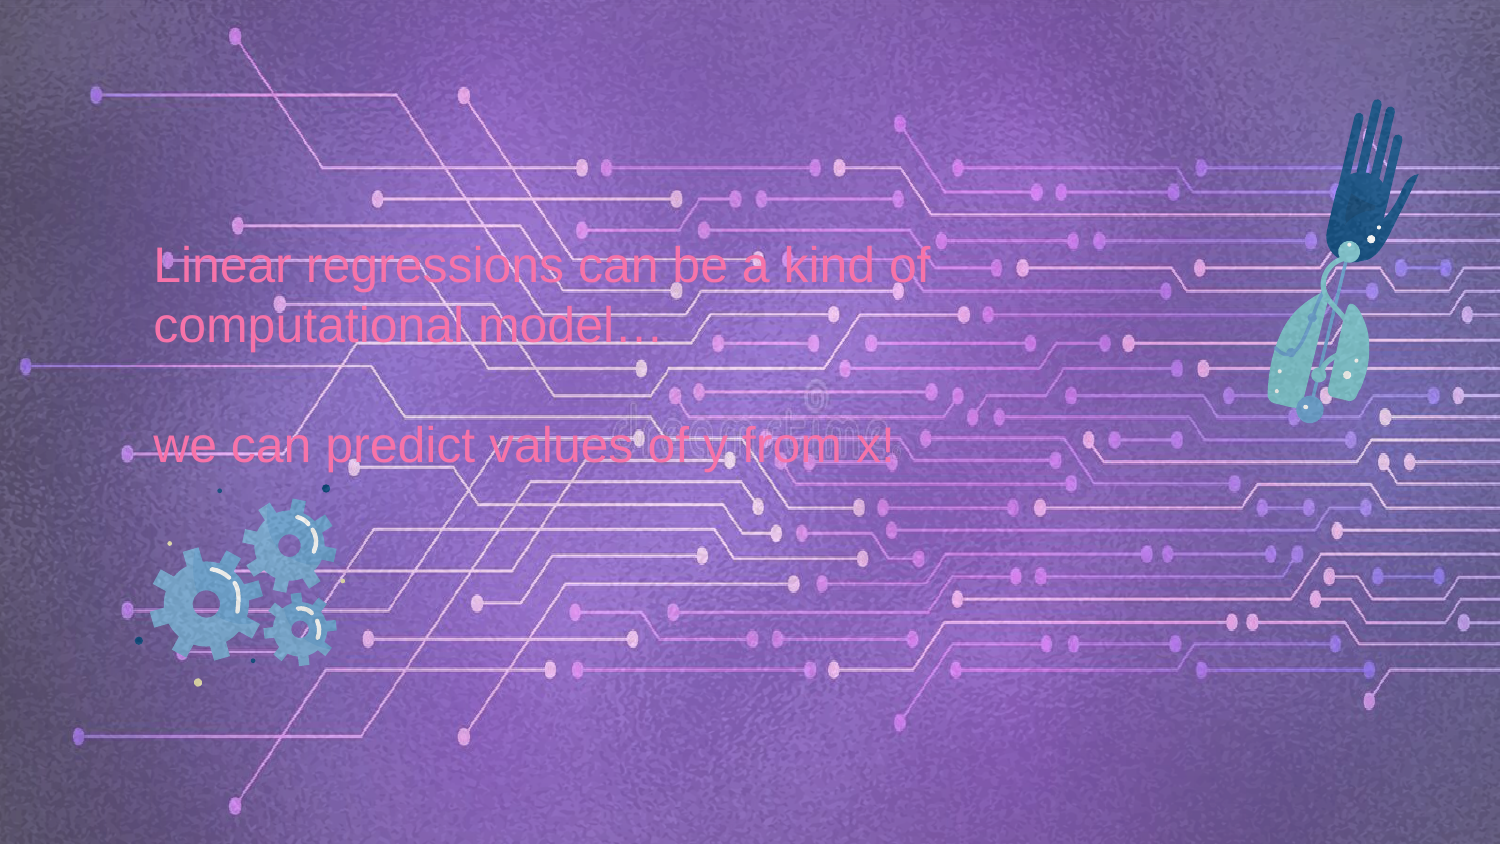

Linear regressions can be a kind of computational model…
we can predict values of y from x!